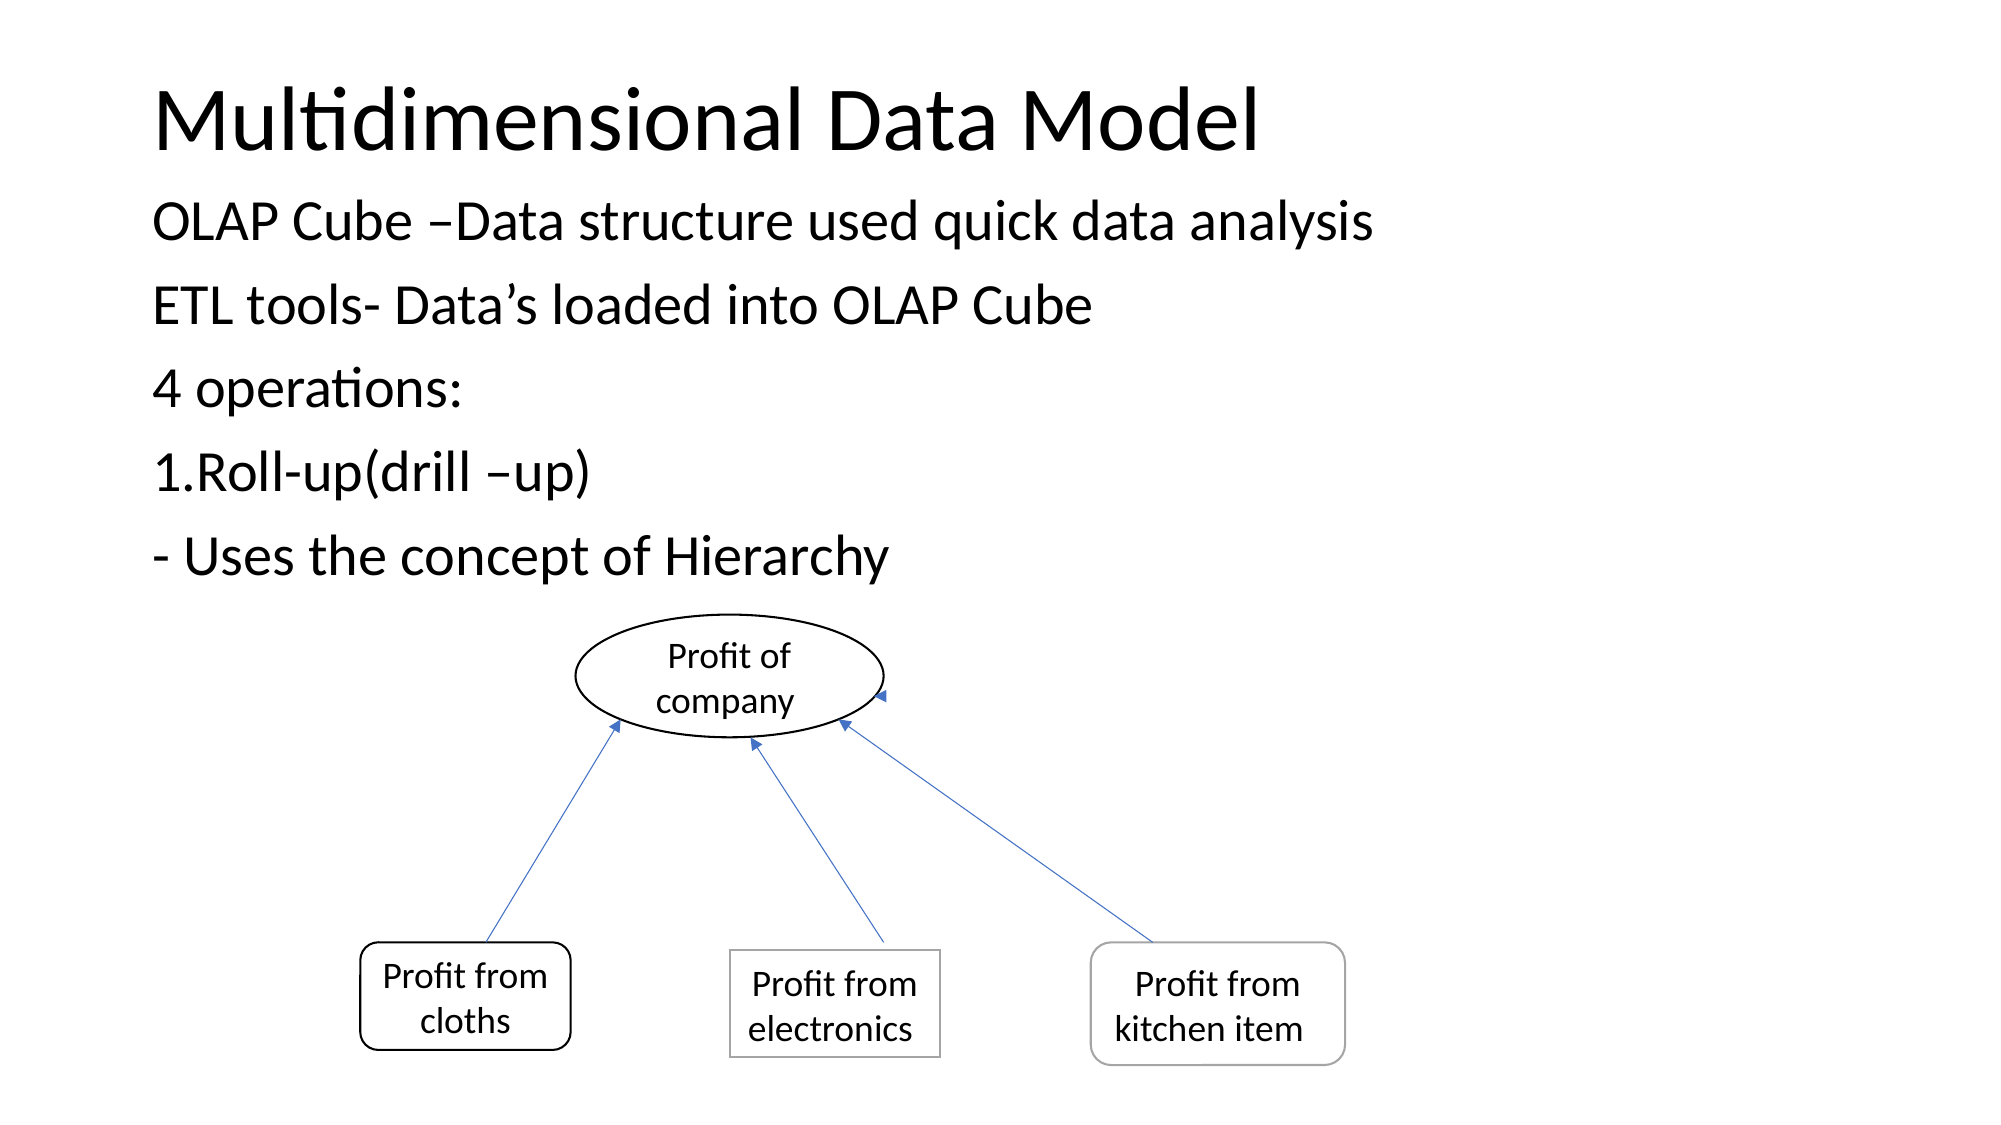

# Multidimensional Data Model
OLAP Cube –Data structure used quick data analysis
ETL tools- Data’s loaded into OLAP Cube
4 operations:
1.Roll-up(drill –up)
- Uses the concept of Hierarchy

Profit of company
Profit from cloths
Profit from kitchen item
Profit from electronics